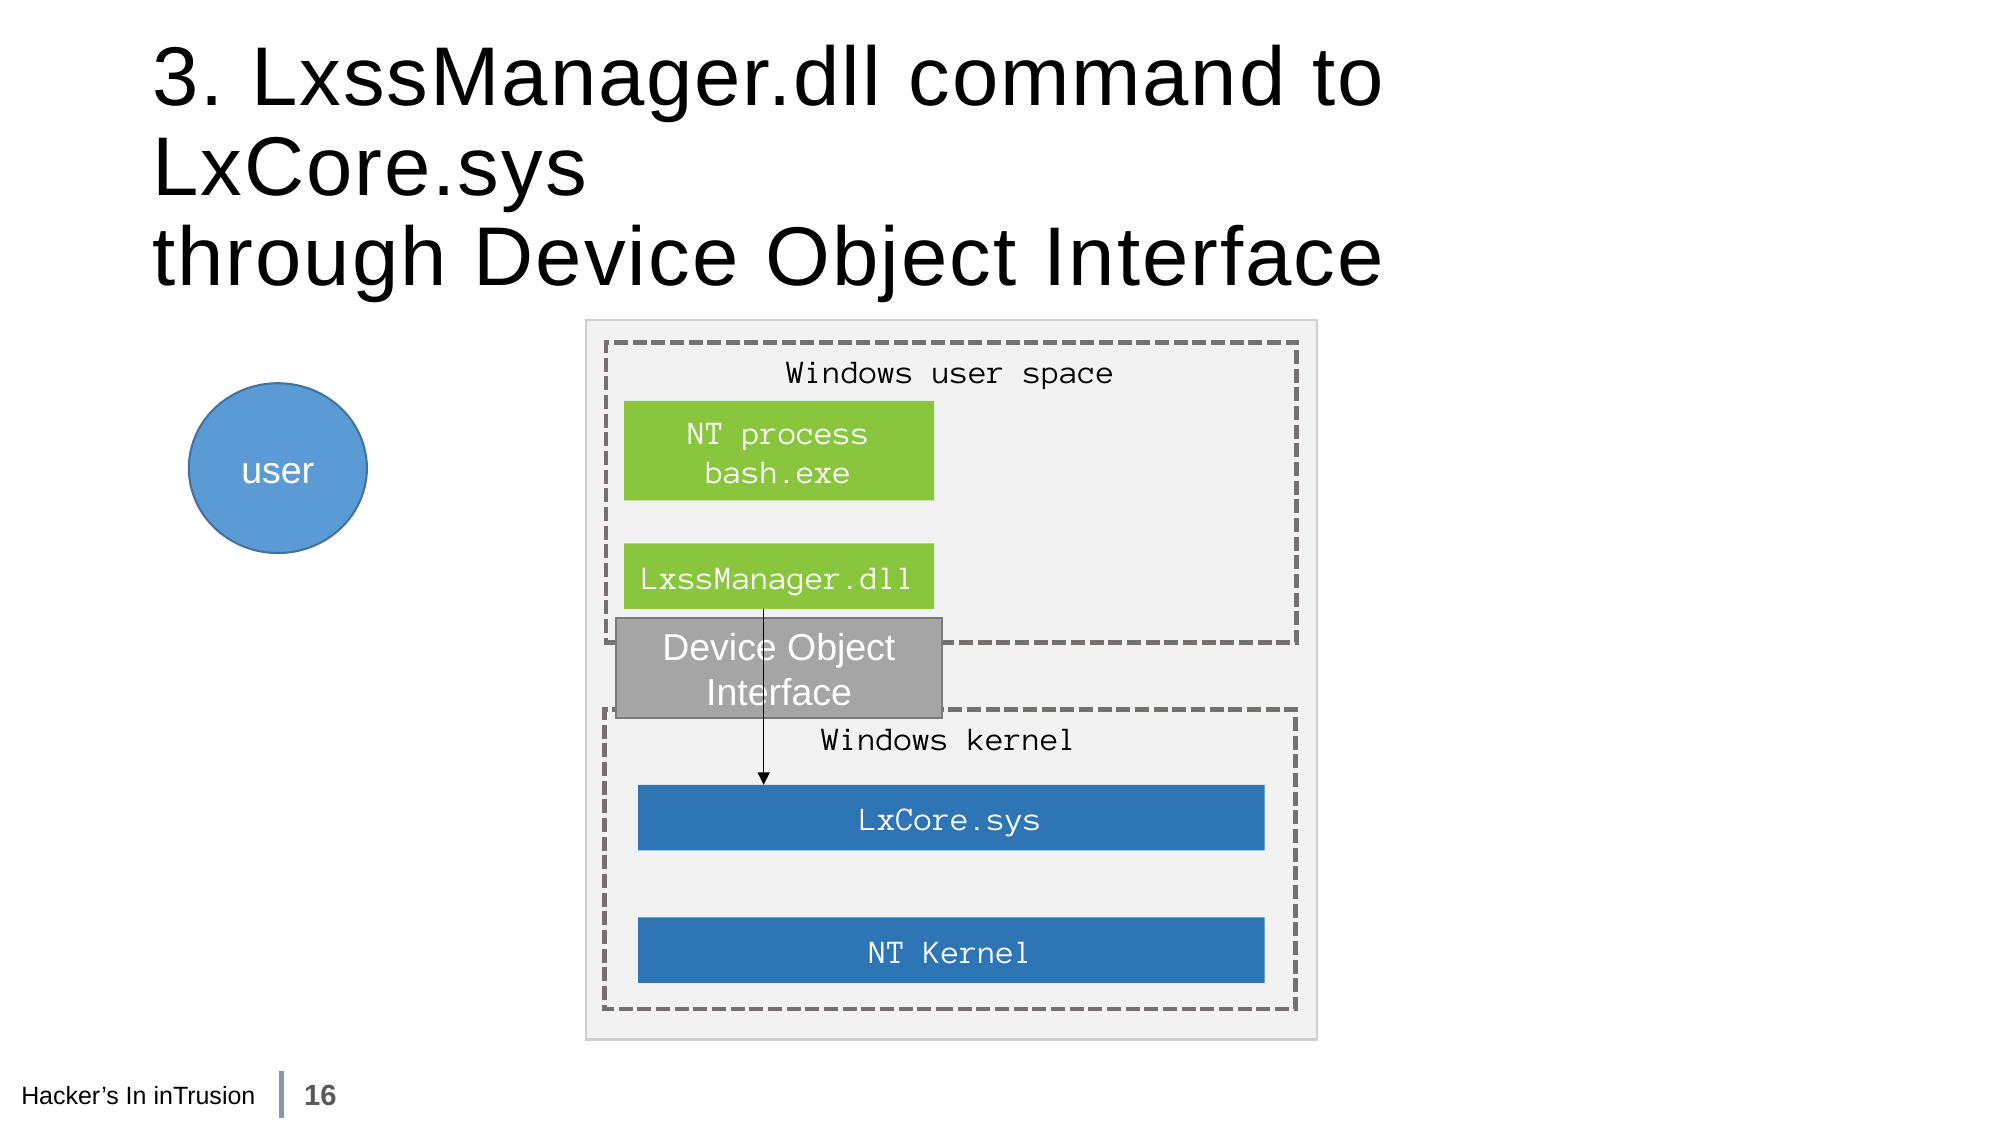

# 3. LxssManager.dll command to LxCore.sys through Device Object Interface

Windows user space
NT process
bash.exe
Windows kernel
LxCore.sys
NT Kernel
user
LxssManager.dll
Device Object Interface